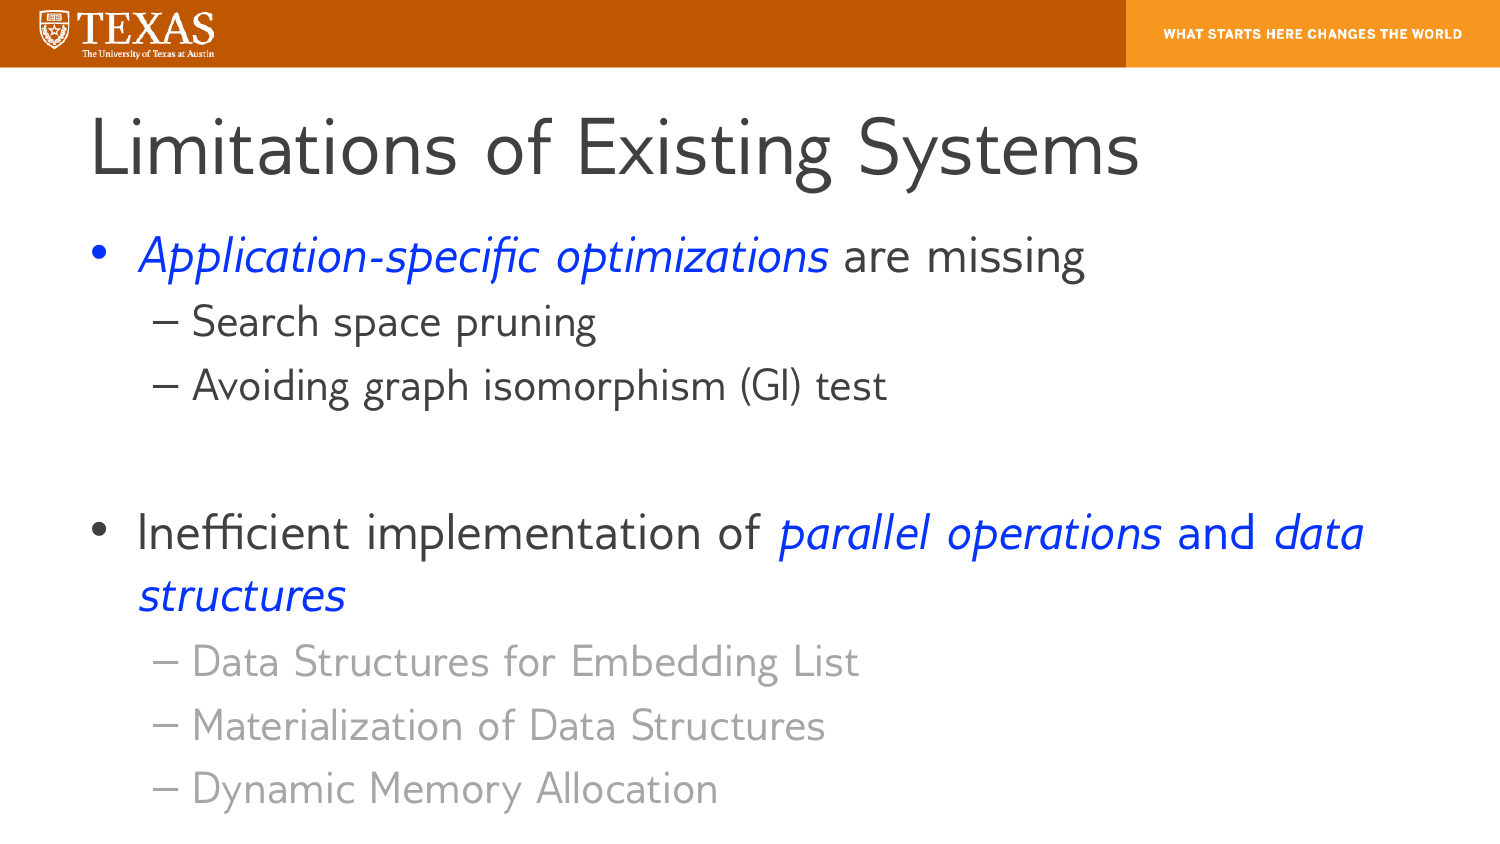

# Limitations of Existing Systems
Application-specific optimizations are missing
Search space pruning
Avoiding graph isomorphism (GI) test

Inefficient implementation of parallel operations and data structures
Data Structures for Embedding List
Materialization of Data Structures
Dynamic Memory Allocation